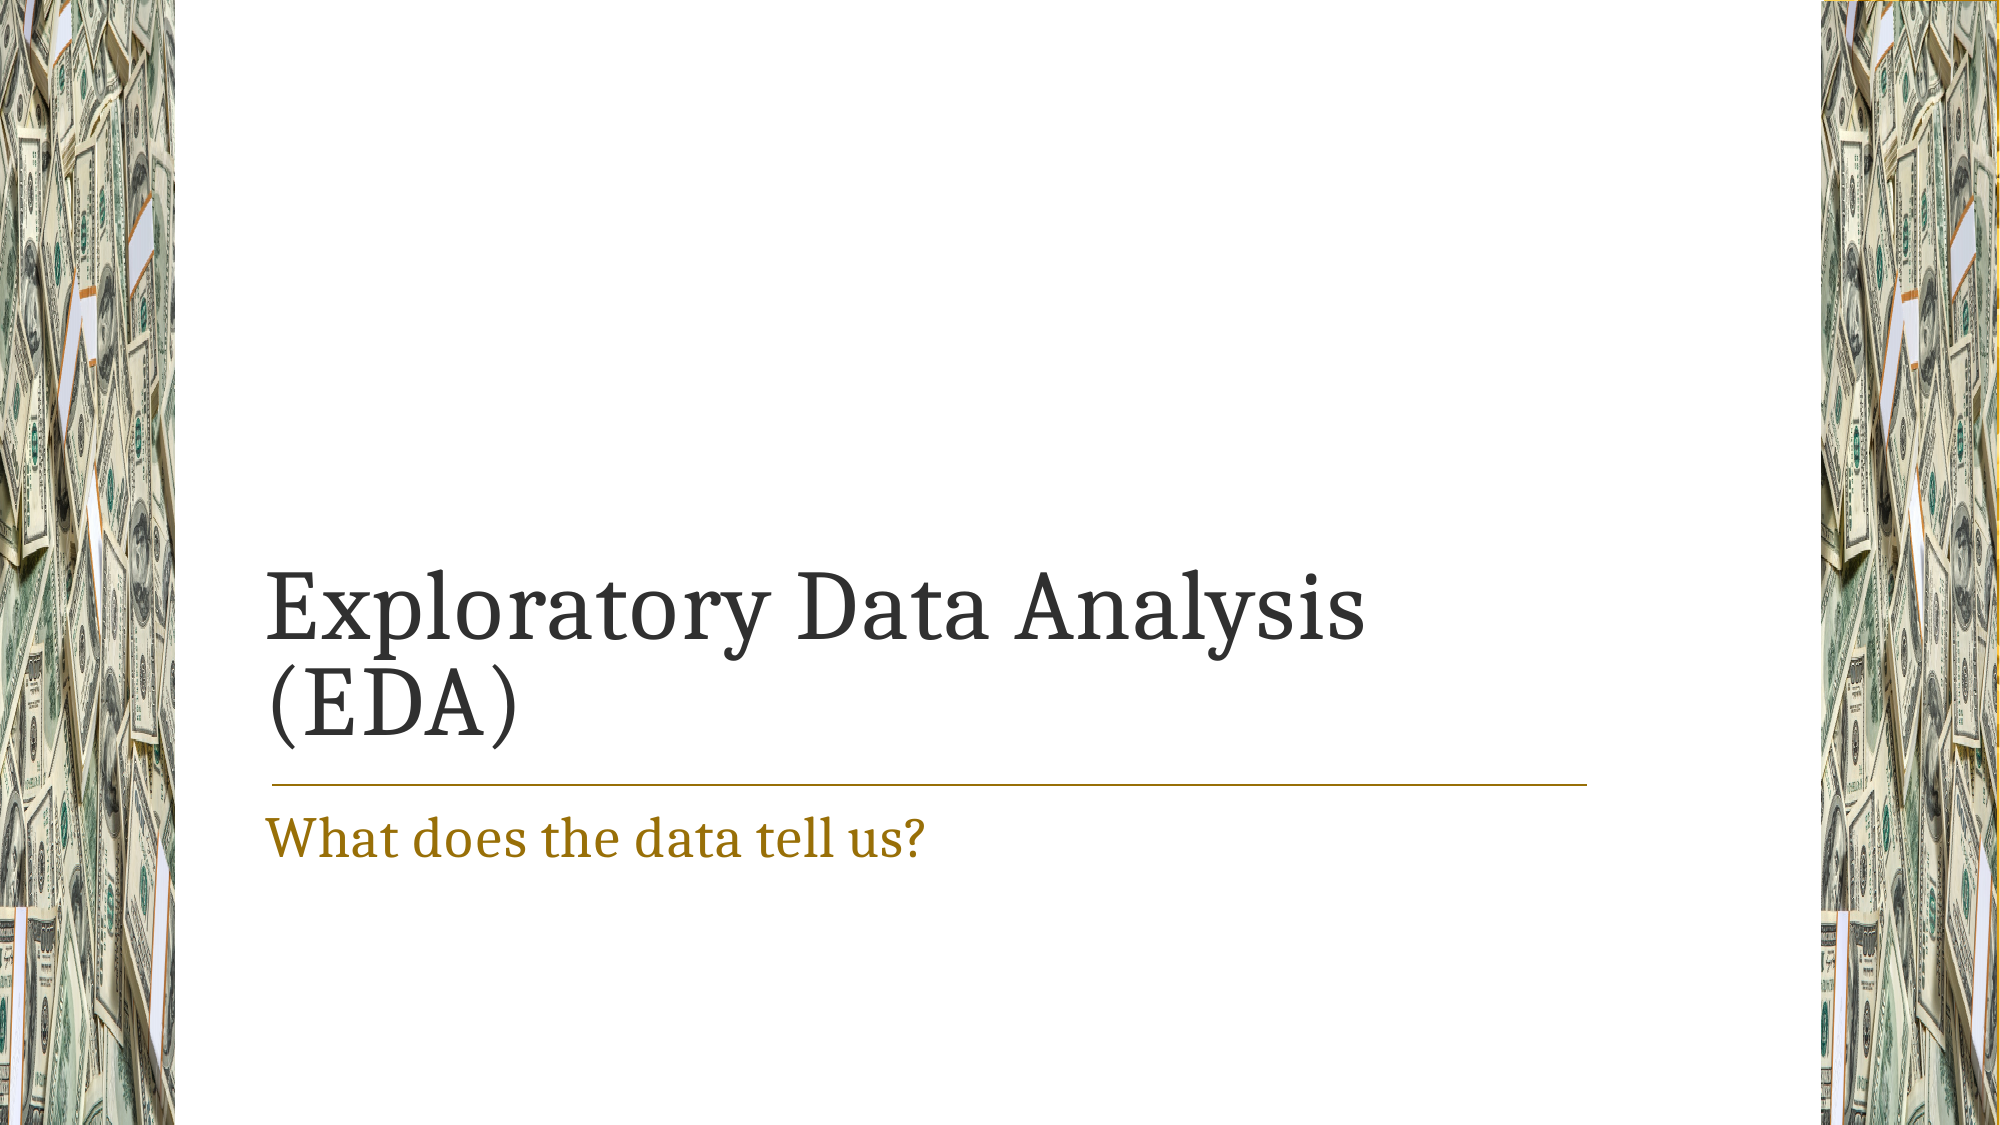

# Exploratory Data Analysis (EDA)
What does the data tell us?